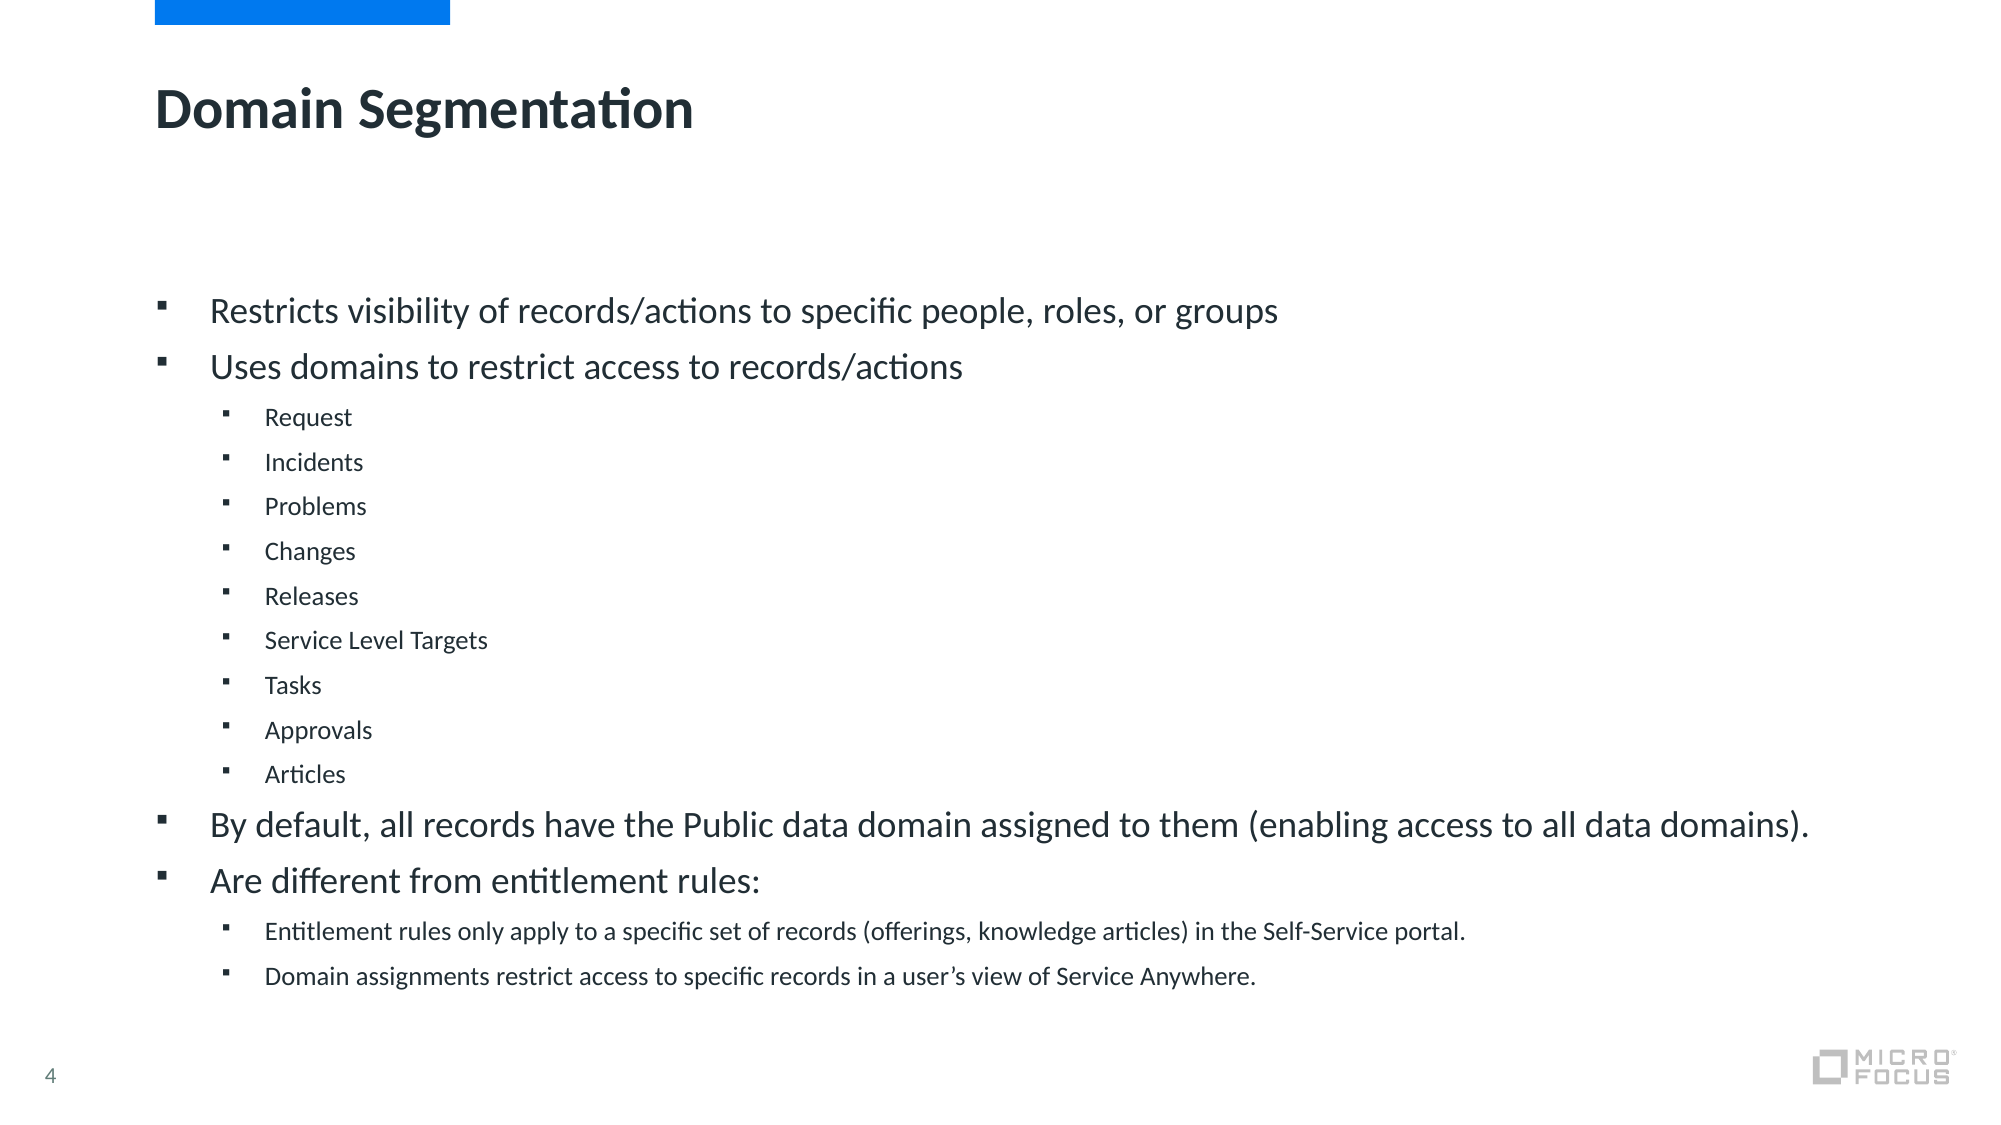

# Domain Segmentation
Restricts visibility of records/actions to specific people, roles, or groups
Uses domains to restrict access to records/actions
Request
Incidents
Problems
Changes
Releases
Service Level Targets
Tasks
Approvals
Articles
By default, all records have the Public data domain assigned to them (enabling access to all data domains).
Are different from entitlement rules:
Entitlement rules only apply to a specific set of records (offerings, knowledge articles) in the Self-Service portal.
Domain assignments restrict access to specific records in a user’s view of Service Anywhere.

4